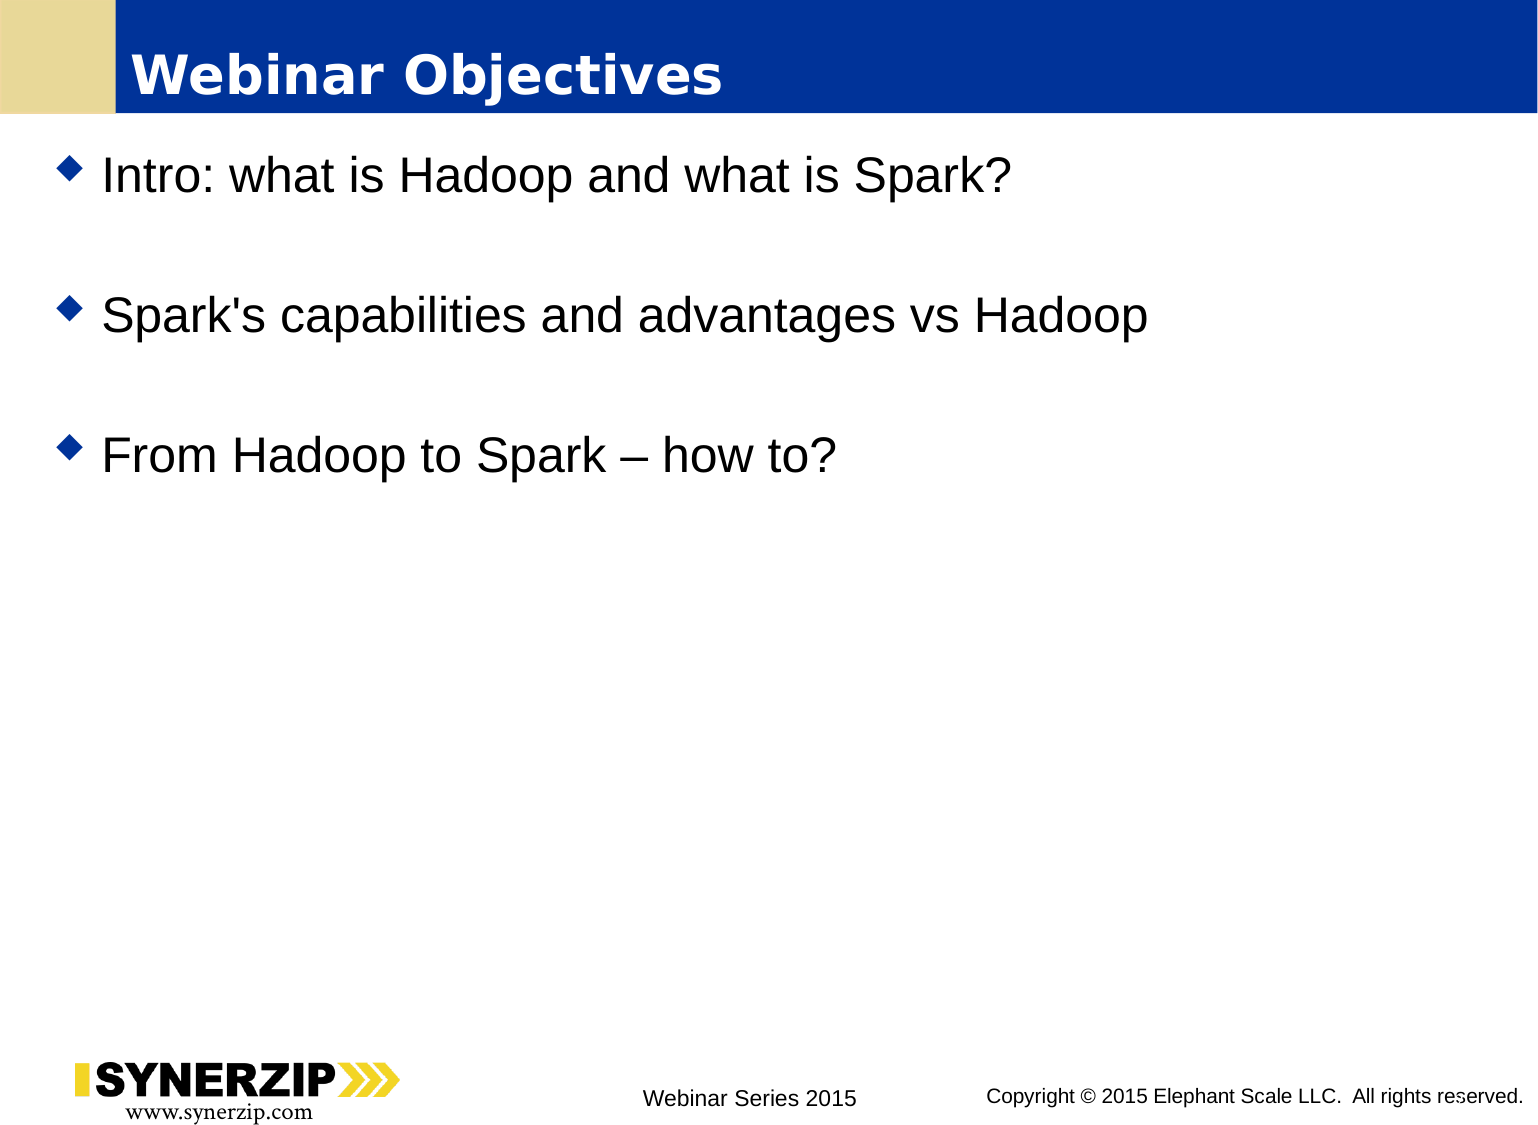

# Webinar Objectives
Intro: what is Hadoop and what is Spark?

Spark's capabilities and advantages vs Hadoop

From Hadoop to Spark – how to?
2